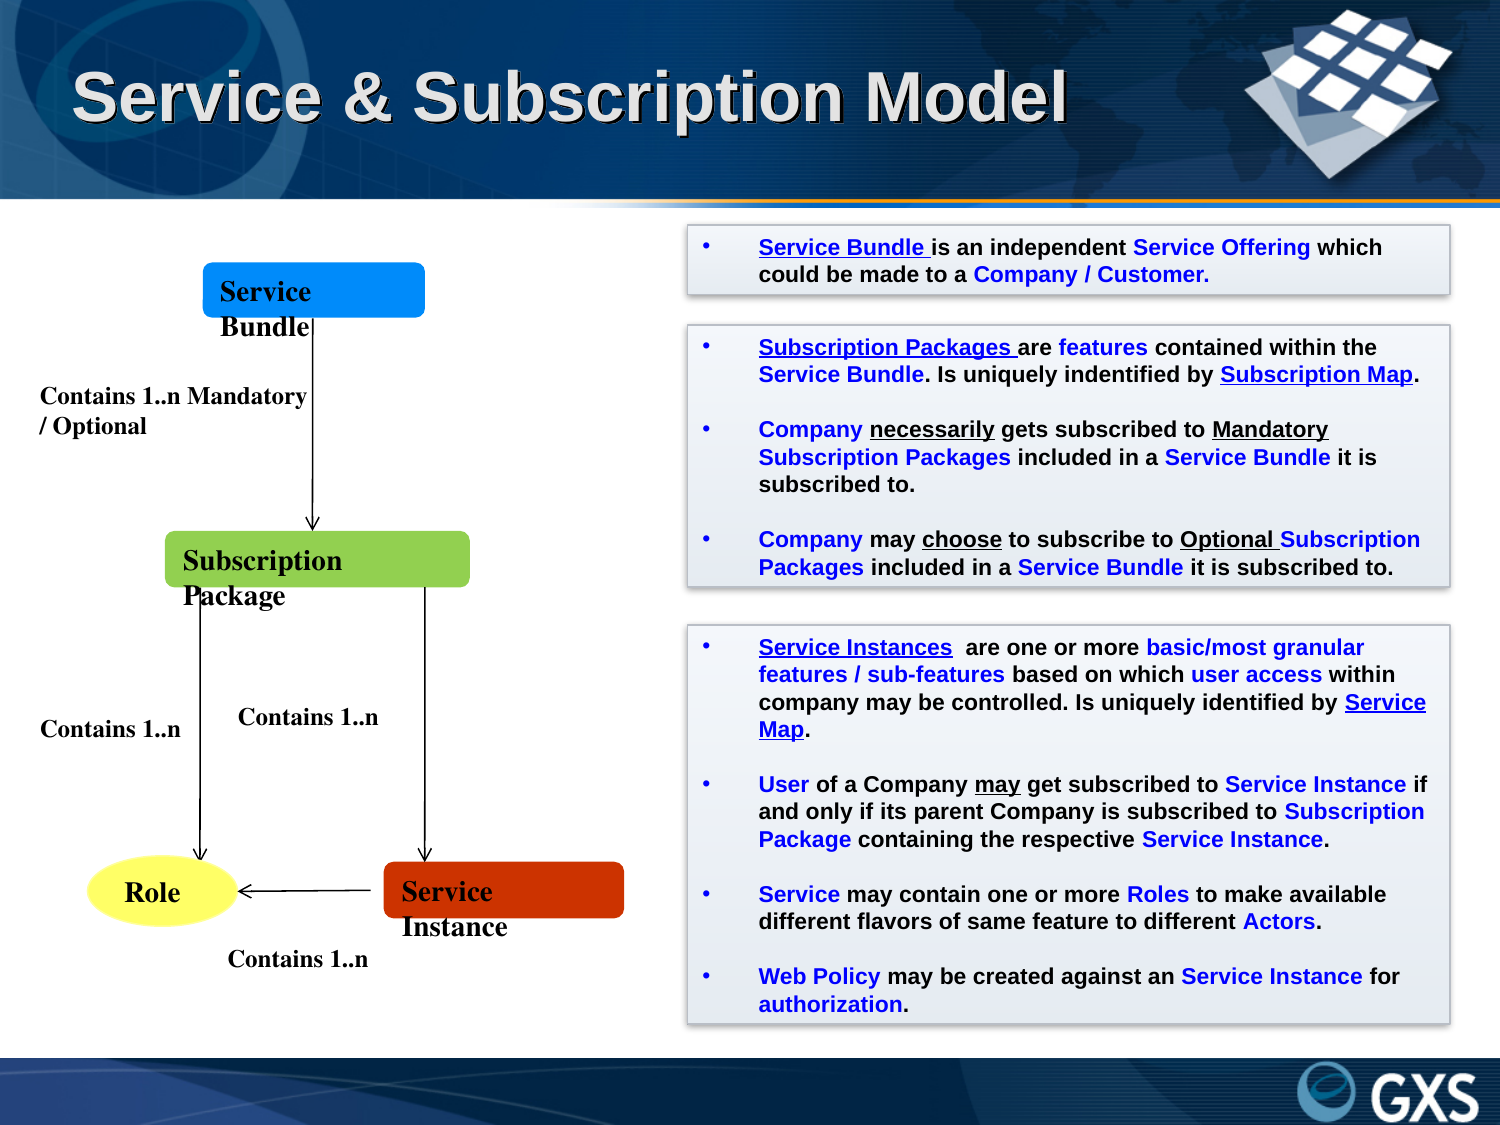

# Service & Subscription Model
Service Bundle is an independent Service Offering which could be made to a Company / Customer.
Service Bundle
Subscription Packages are features contained within the Service Bundle. Is uniquely indentified by Subscription Map.

Company necessarily gets subscribed to Mandatory Subscription Packages included in a Service Bundle it is subscribed to.

Company may choose to subscribe to Optional Subscription Packages included in a Service Bundle it is subscribed to.
Contains 1..n Mandatory / Optional
Subscription Package
Service Instances  are one or more basic/most granular features / sub-features based on which user access within company may be controlled. Is uniquely identified by Service Map.

User of a Company may get subscribed to Service Instance if and only if its parent Company is subscribed to Subscription Package containing the respective Service Instance.

Service may contain one or more Roles to make available different flavors of same feature to different Actors.

Web Policy may be created against an Service Instance for authorization.
Contains 1..n
Contains 1..n
Role
Service Instance
Contains 1..n